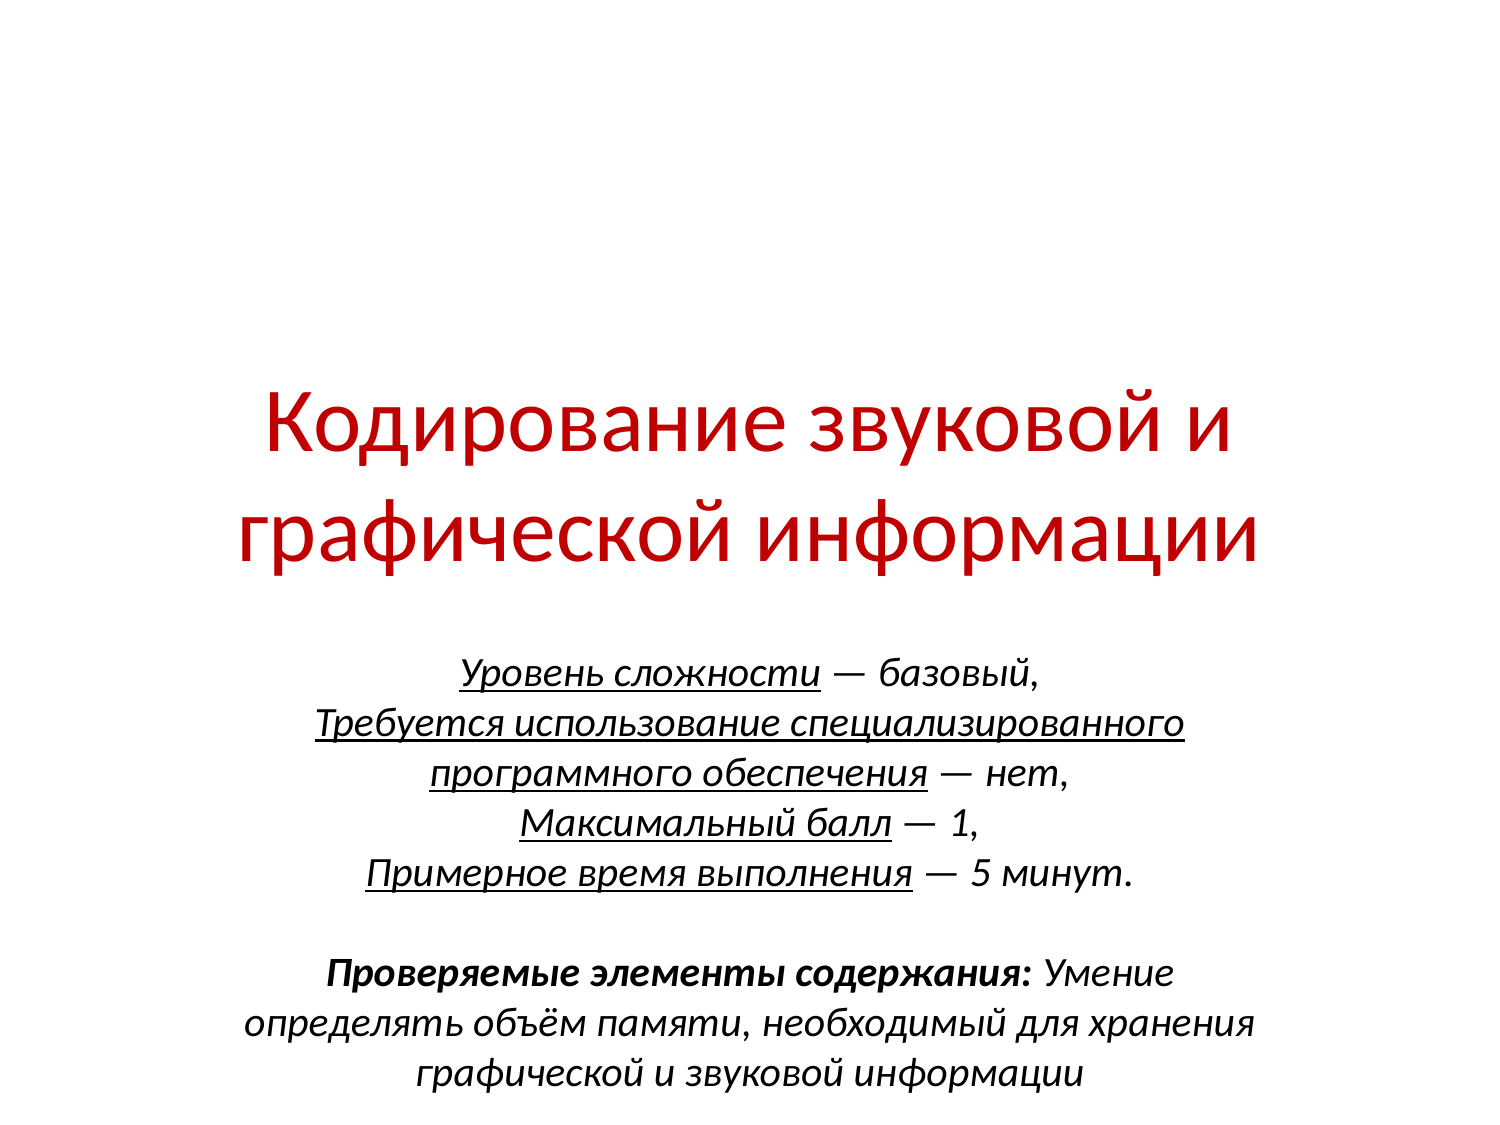

# Кодирование звуковой и графической информации
Уровень сложности — базовый,
Требуется использование специализированного программного обеспечения — нет,
Максимальный балл — 1,
Примерное время выполнения — 5 минут.
  
Проверяемые элементы содержания: Умение определять объём памяти, необходимый для хранения графической и звуковой информации